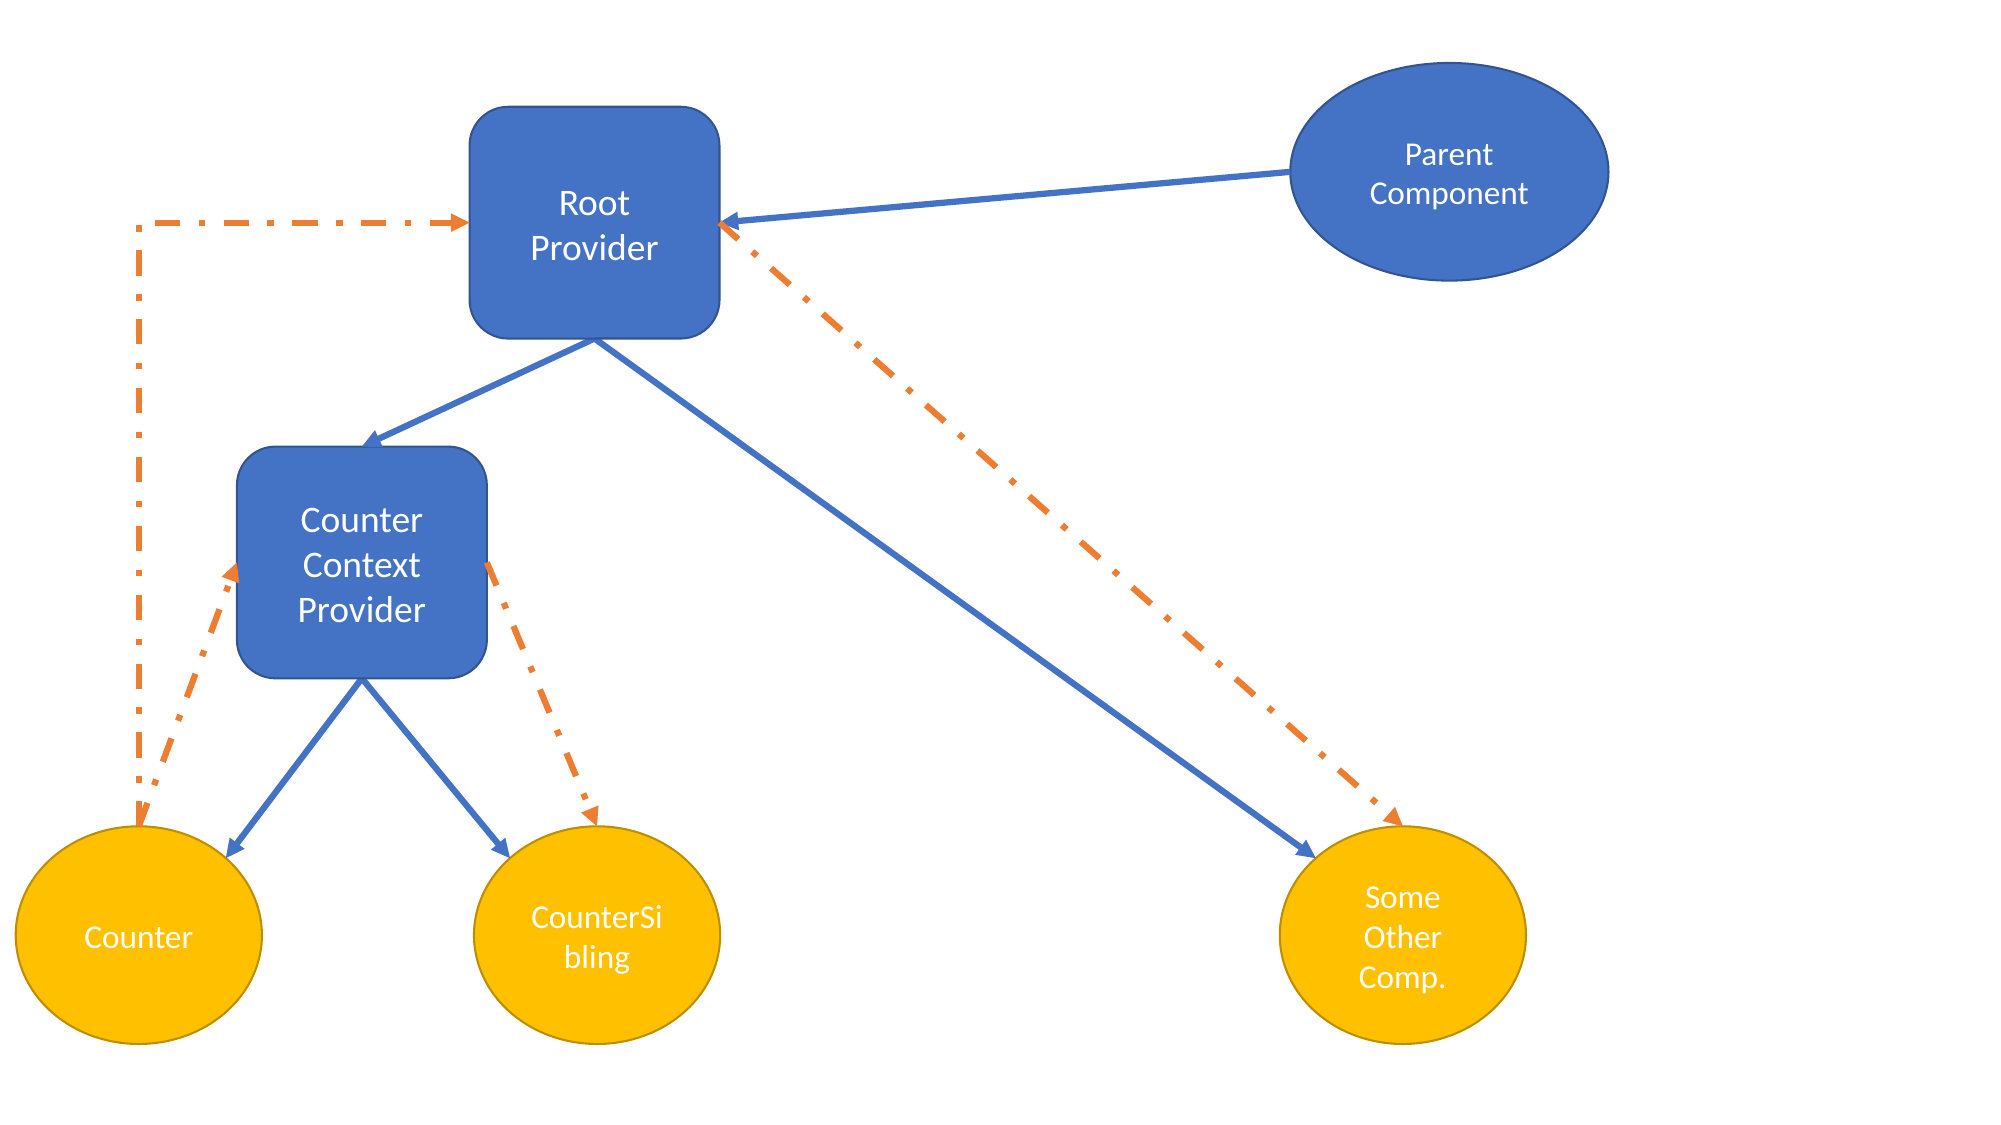

Parent Component
Root Provider
Counter Context Provider
Counter
CounterSibling
Some Other Comp.